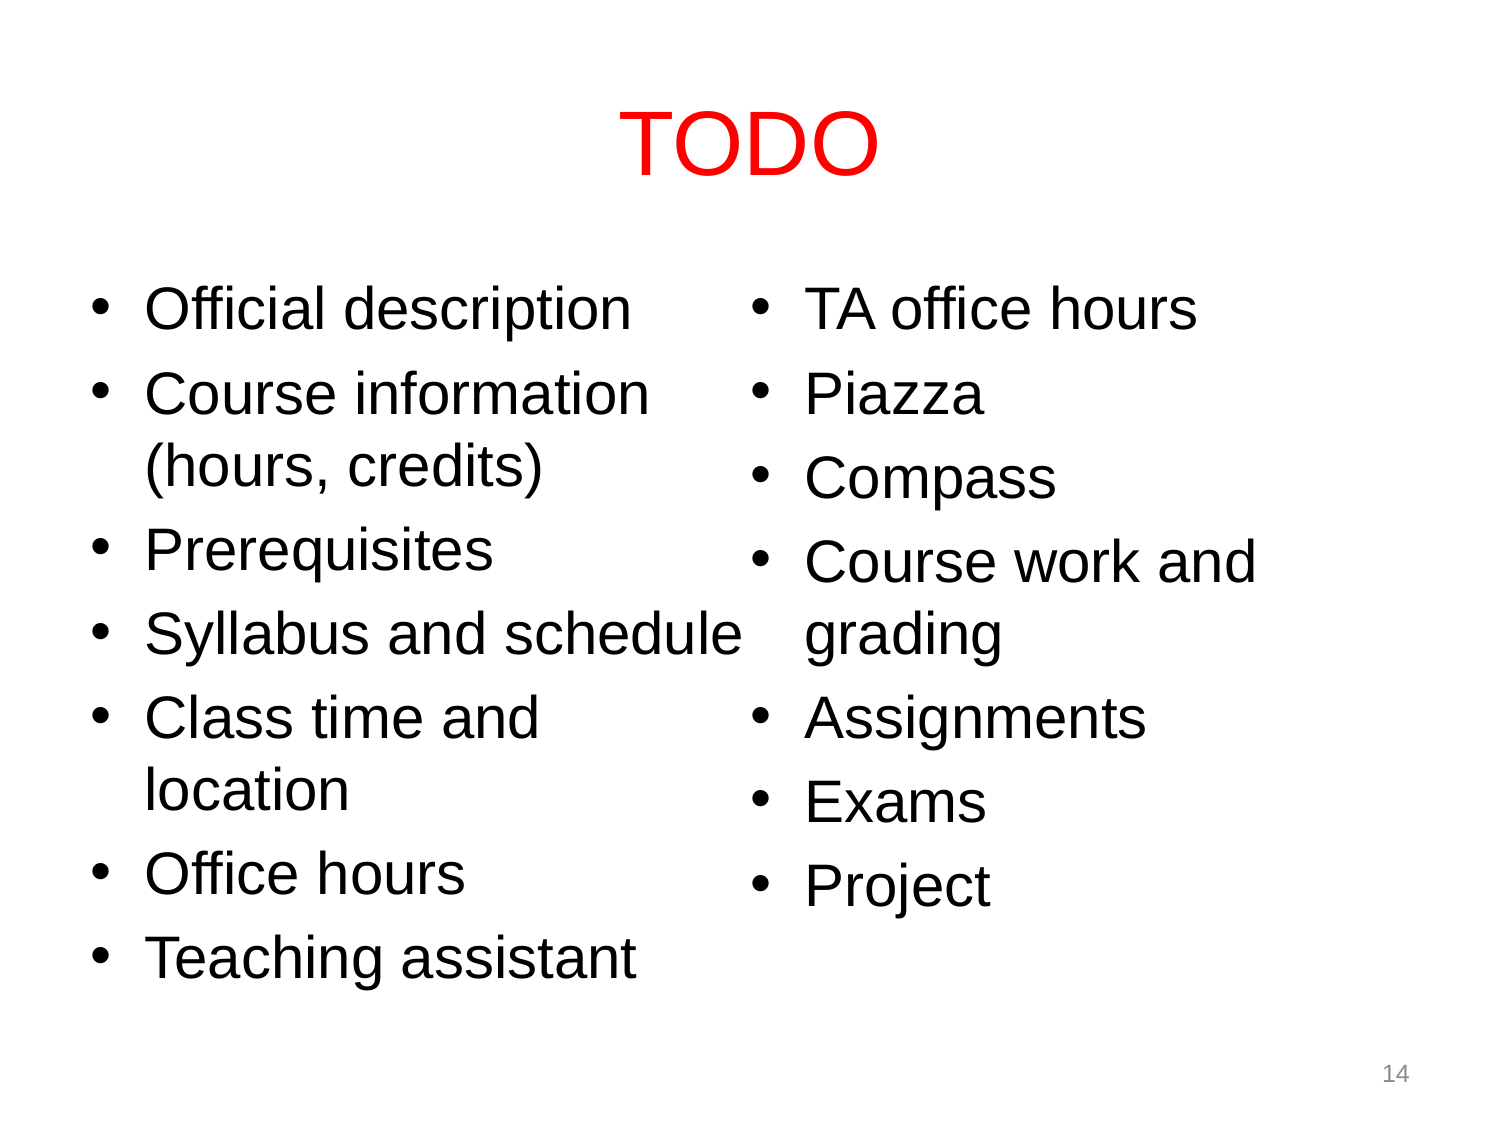

# TODO
Official description
Course information (hours, credits)
Prerequisites
Syllabus and schedule
Class time and location
Office hours
Teaching assistant
TA office hours
Piazza
Compass
Course work and grading
Assignments
Exams
Project
14